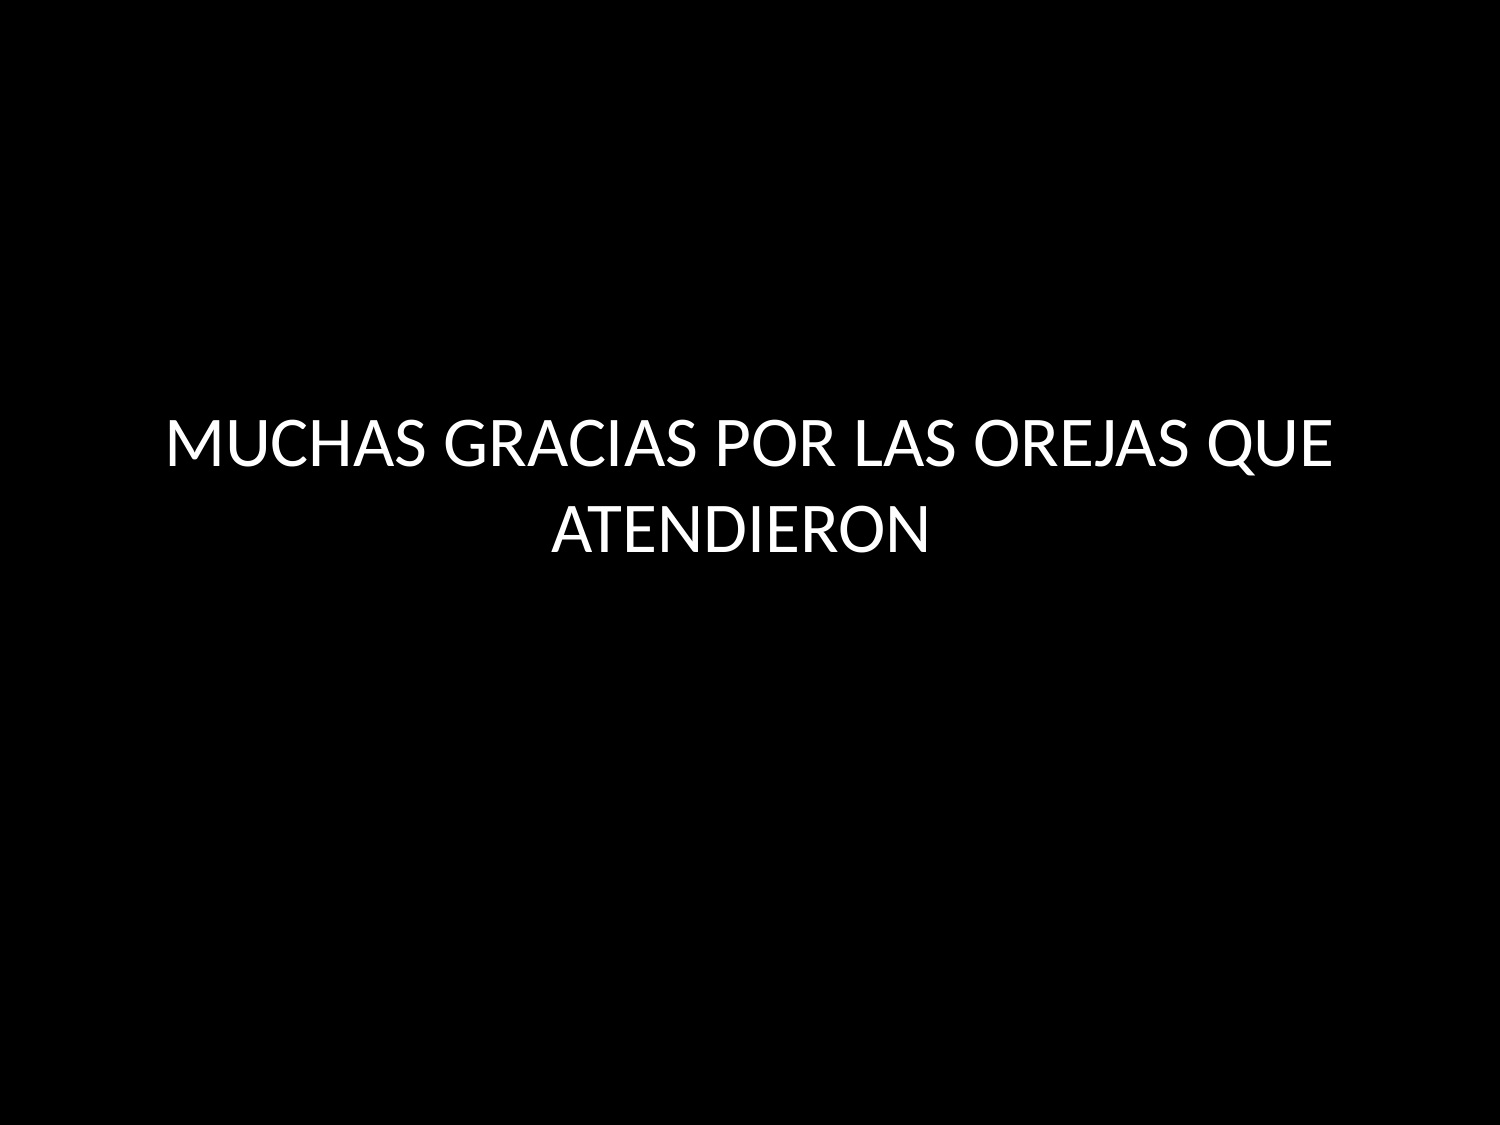

# MUCHAS GRACIAS POR LAS OREJAS QUE ATENDIERON